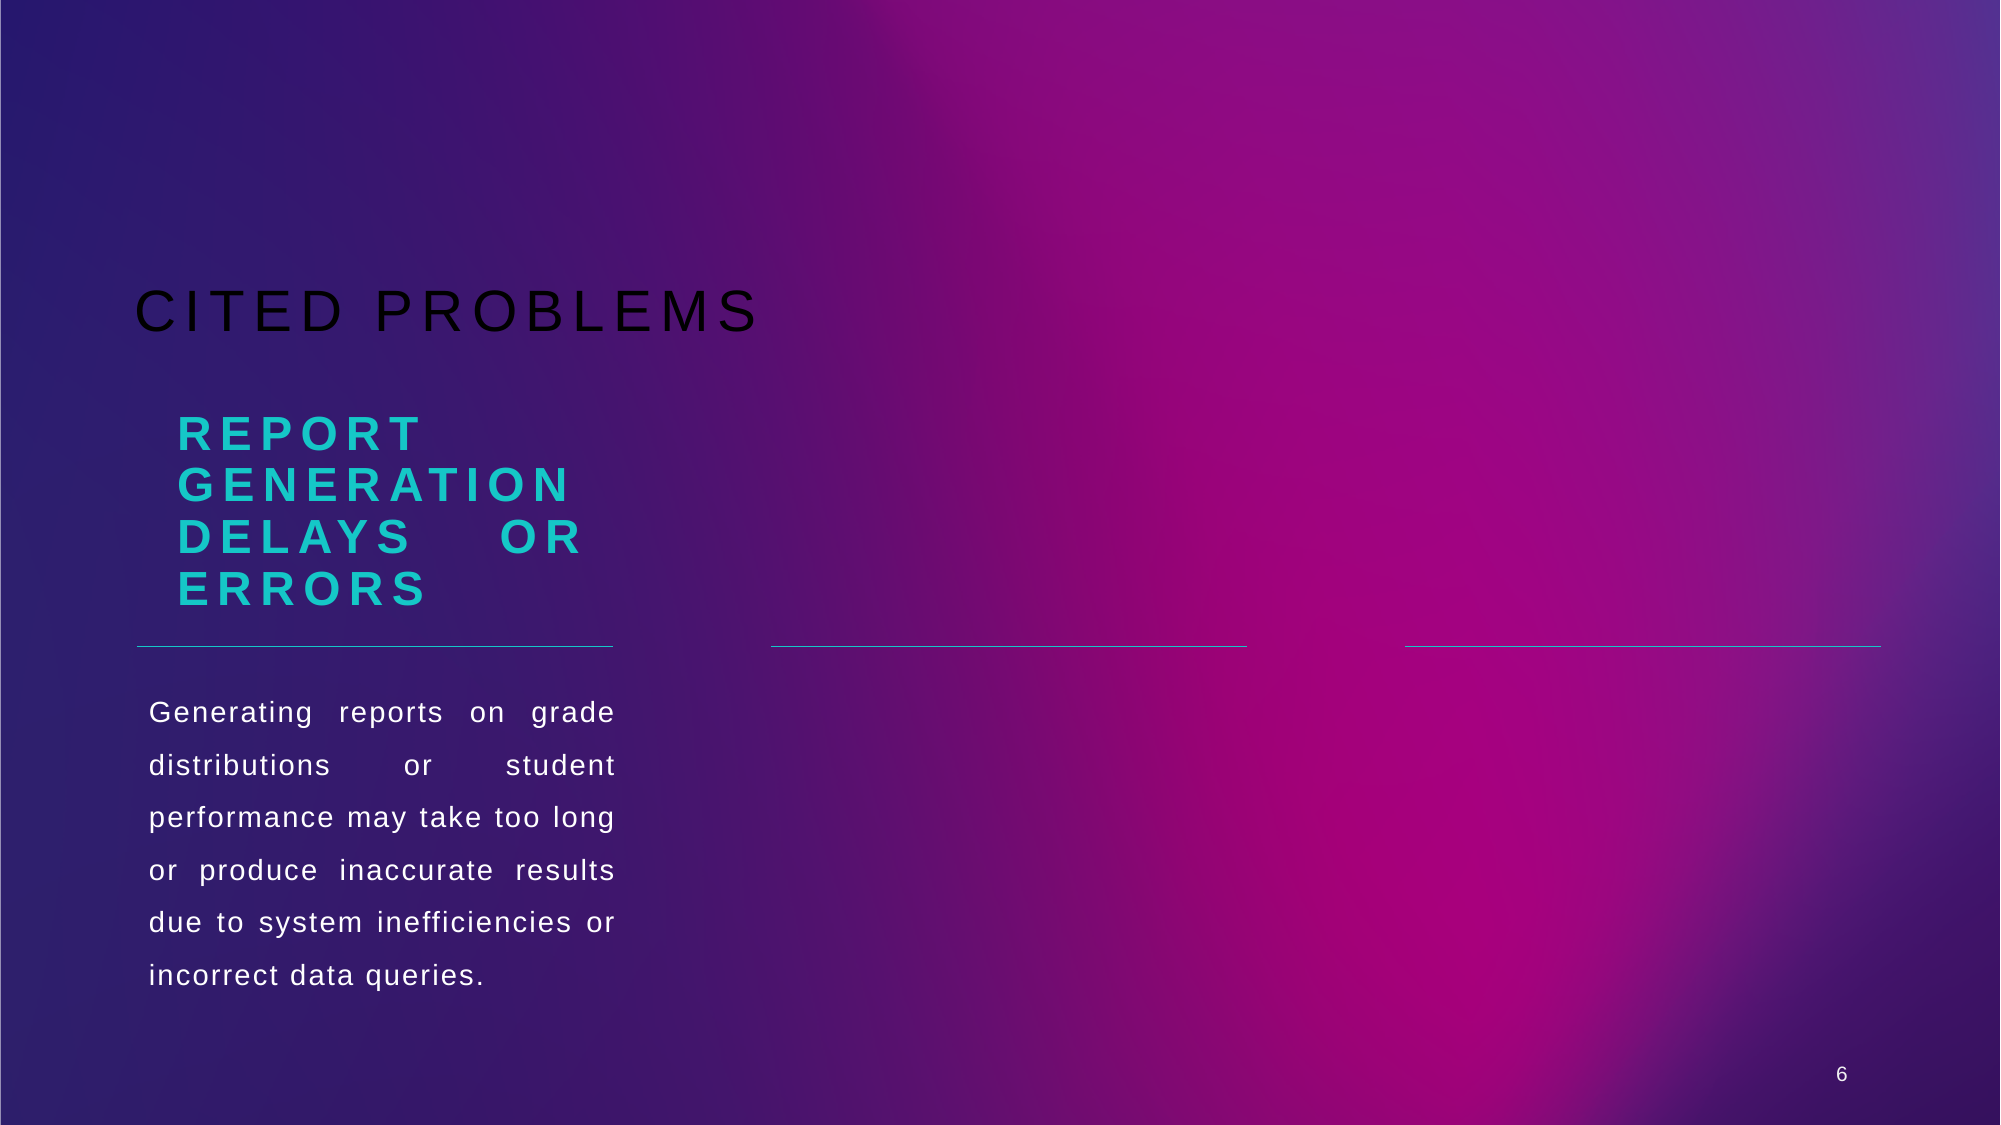

# Cited problems
Report Generation Delays or Errors
Generating reports on grade distributions or student performance may take too long or produce inaccurate results due to system inefficiencies or incorrect data queries.
6